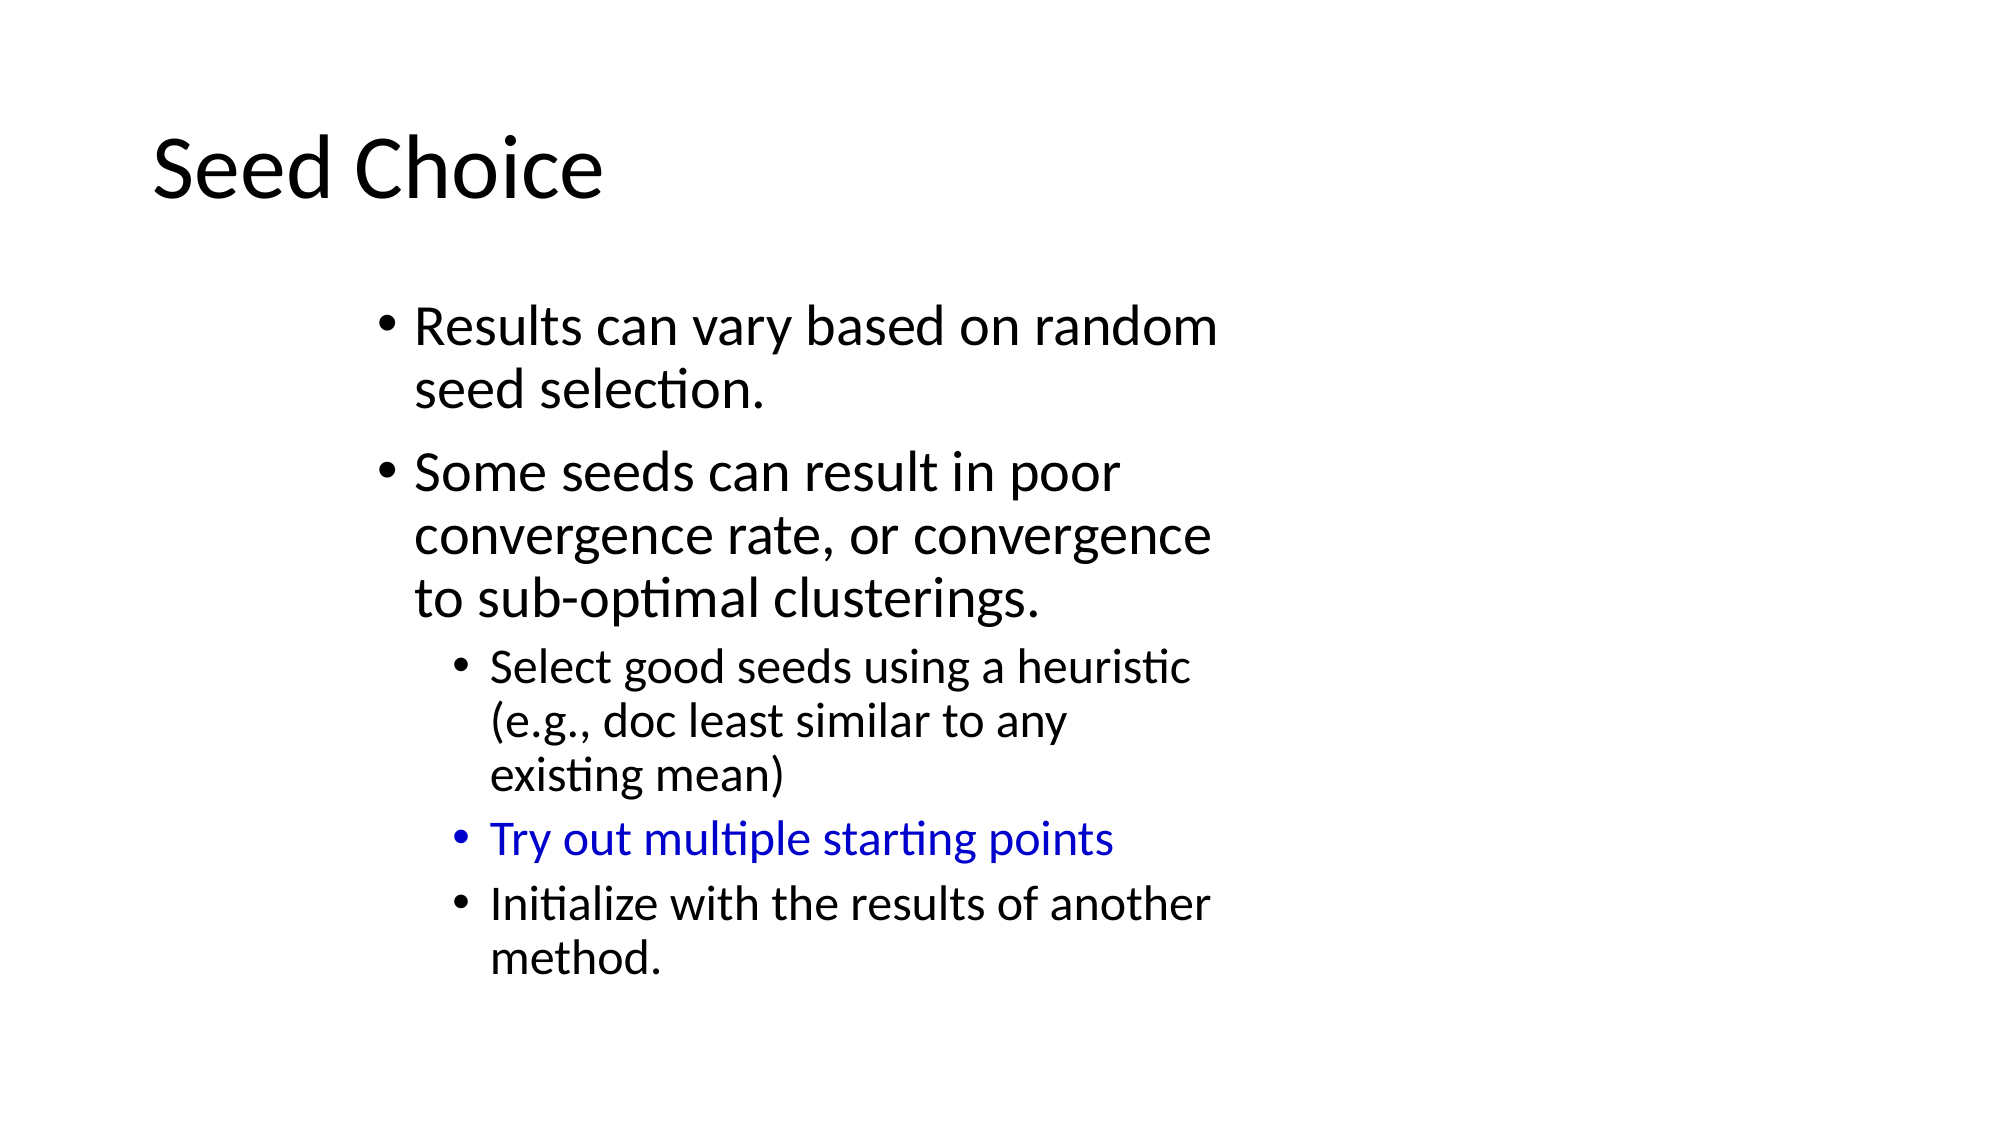

# Seed Choice
Results can vary based on random seed selection.
Some seeds can result in poor convergence rate, or convergence to sub-optimal clusterings.
Select good seeds using a heuristic (e.g., doc least similar to any existing mean)
Try out multiple starting points
Initialize with the results of another method.